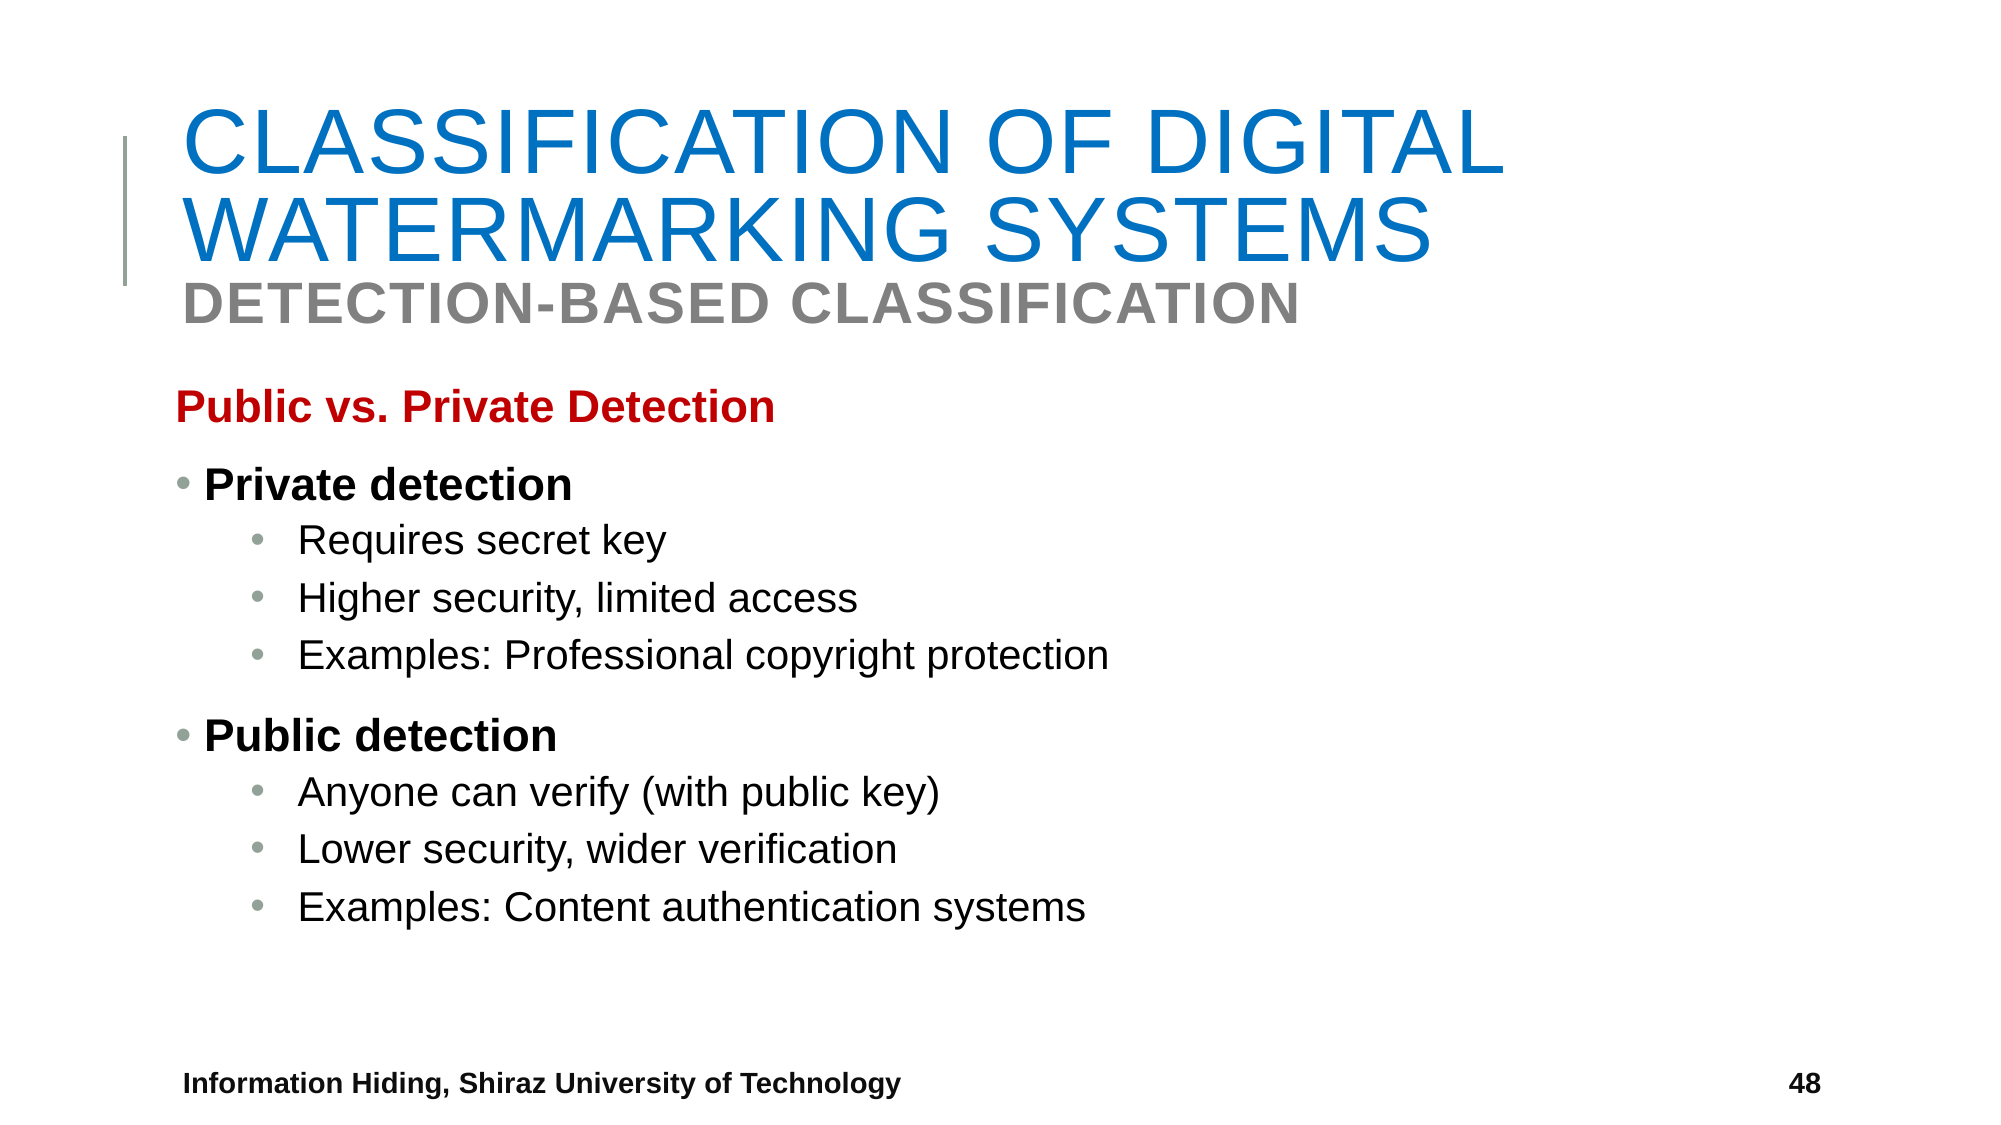

# Classification of Digital Watermarking Systems Detection-based Classification
Public vs. Private Detection
 Private detection
Requires secret key
Higher security, limited access
Examples: Professional copyright protection
 Public detection
Anyone can verify (with public key)
Lower security, wider verification
Examples: Content authentication systems

Information Hiding, Shiraz University of Technology
48